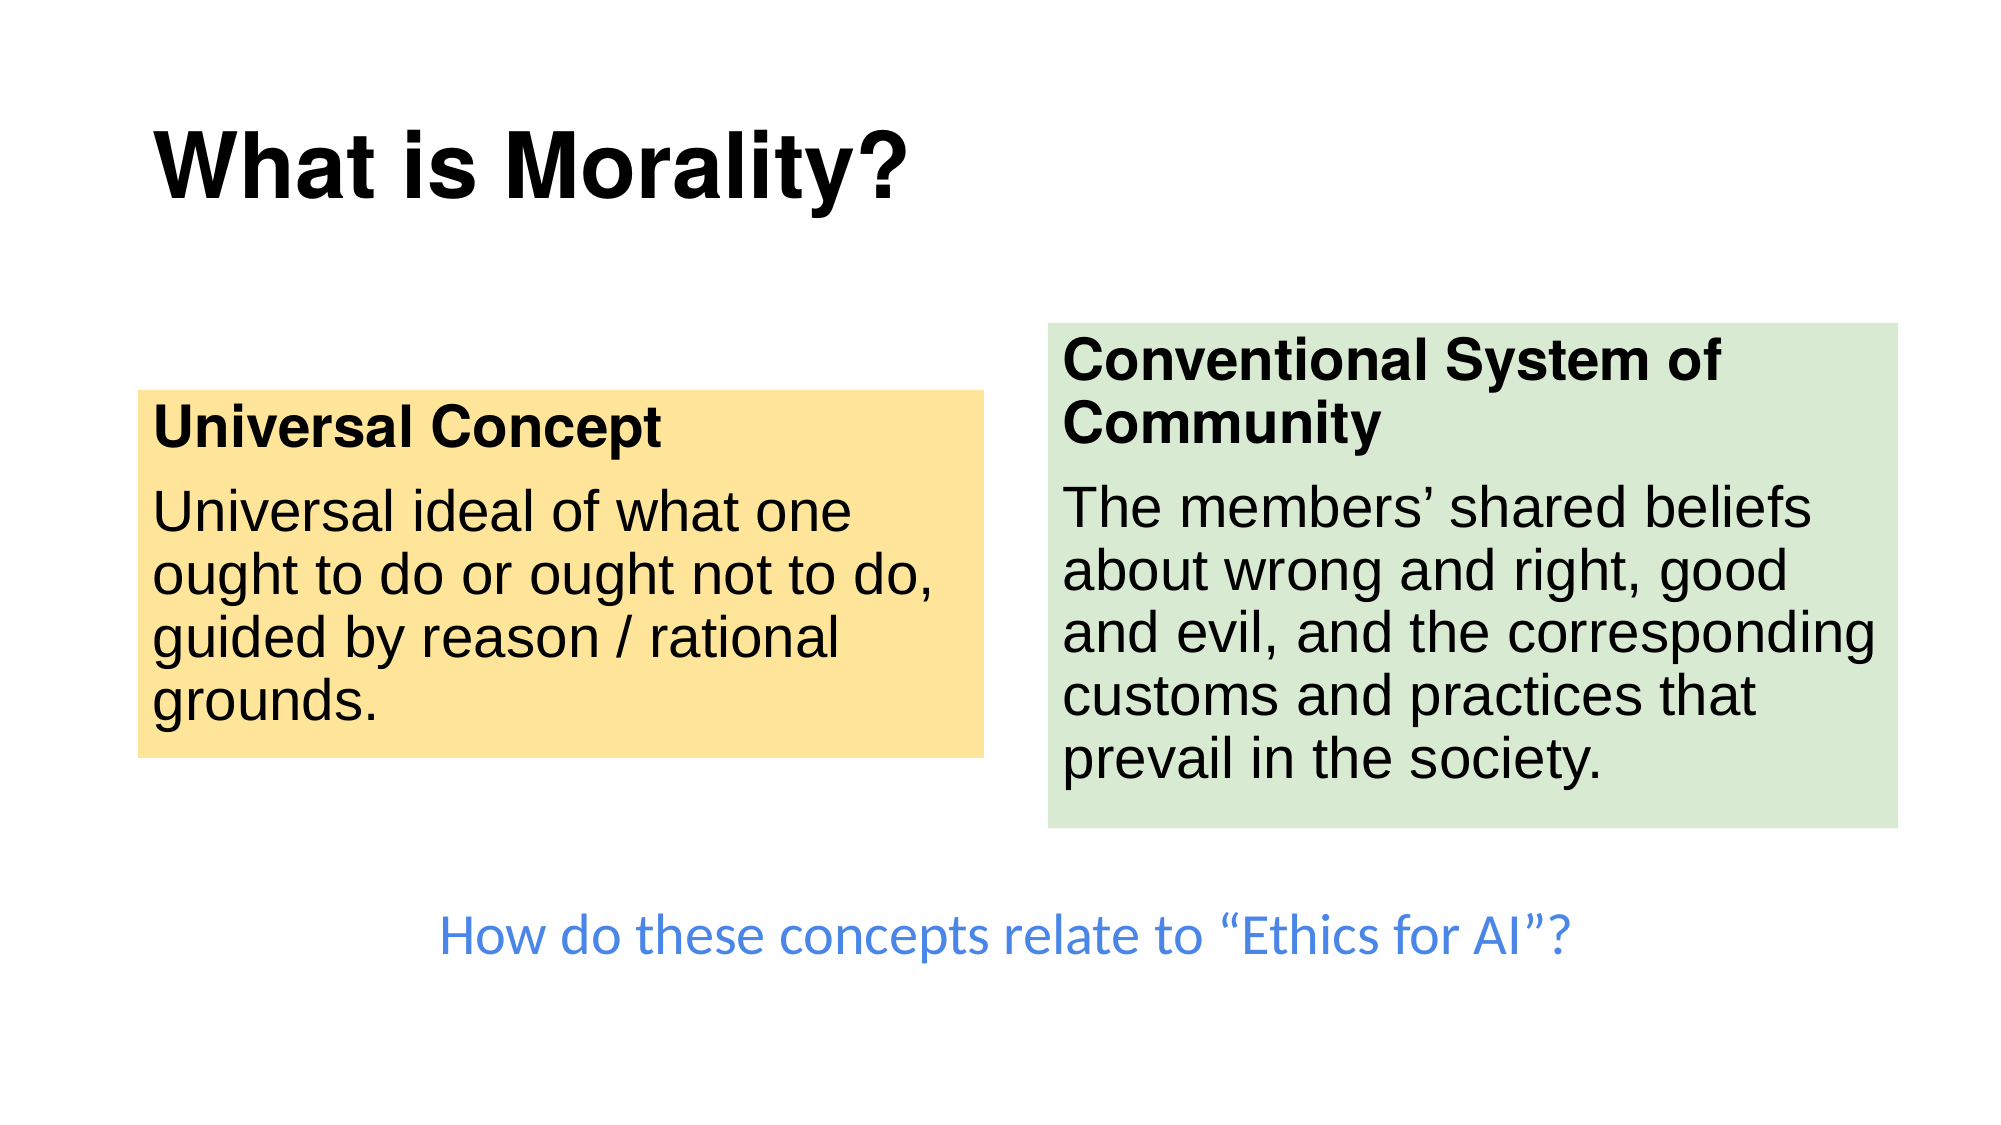

# What is Morality?
Conventional System of Community
The members’ shared beliefs about wrong and right, good and evil, and the corresponding customs and practices that prevail in the society.
Universal Concept
Universal ideal of what one ought to do or ought not to do, guided by reason / rational grounds.
How do these concepts relate to “Ethics for AI”?